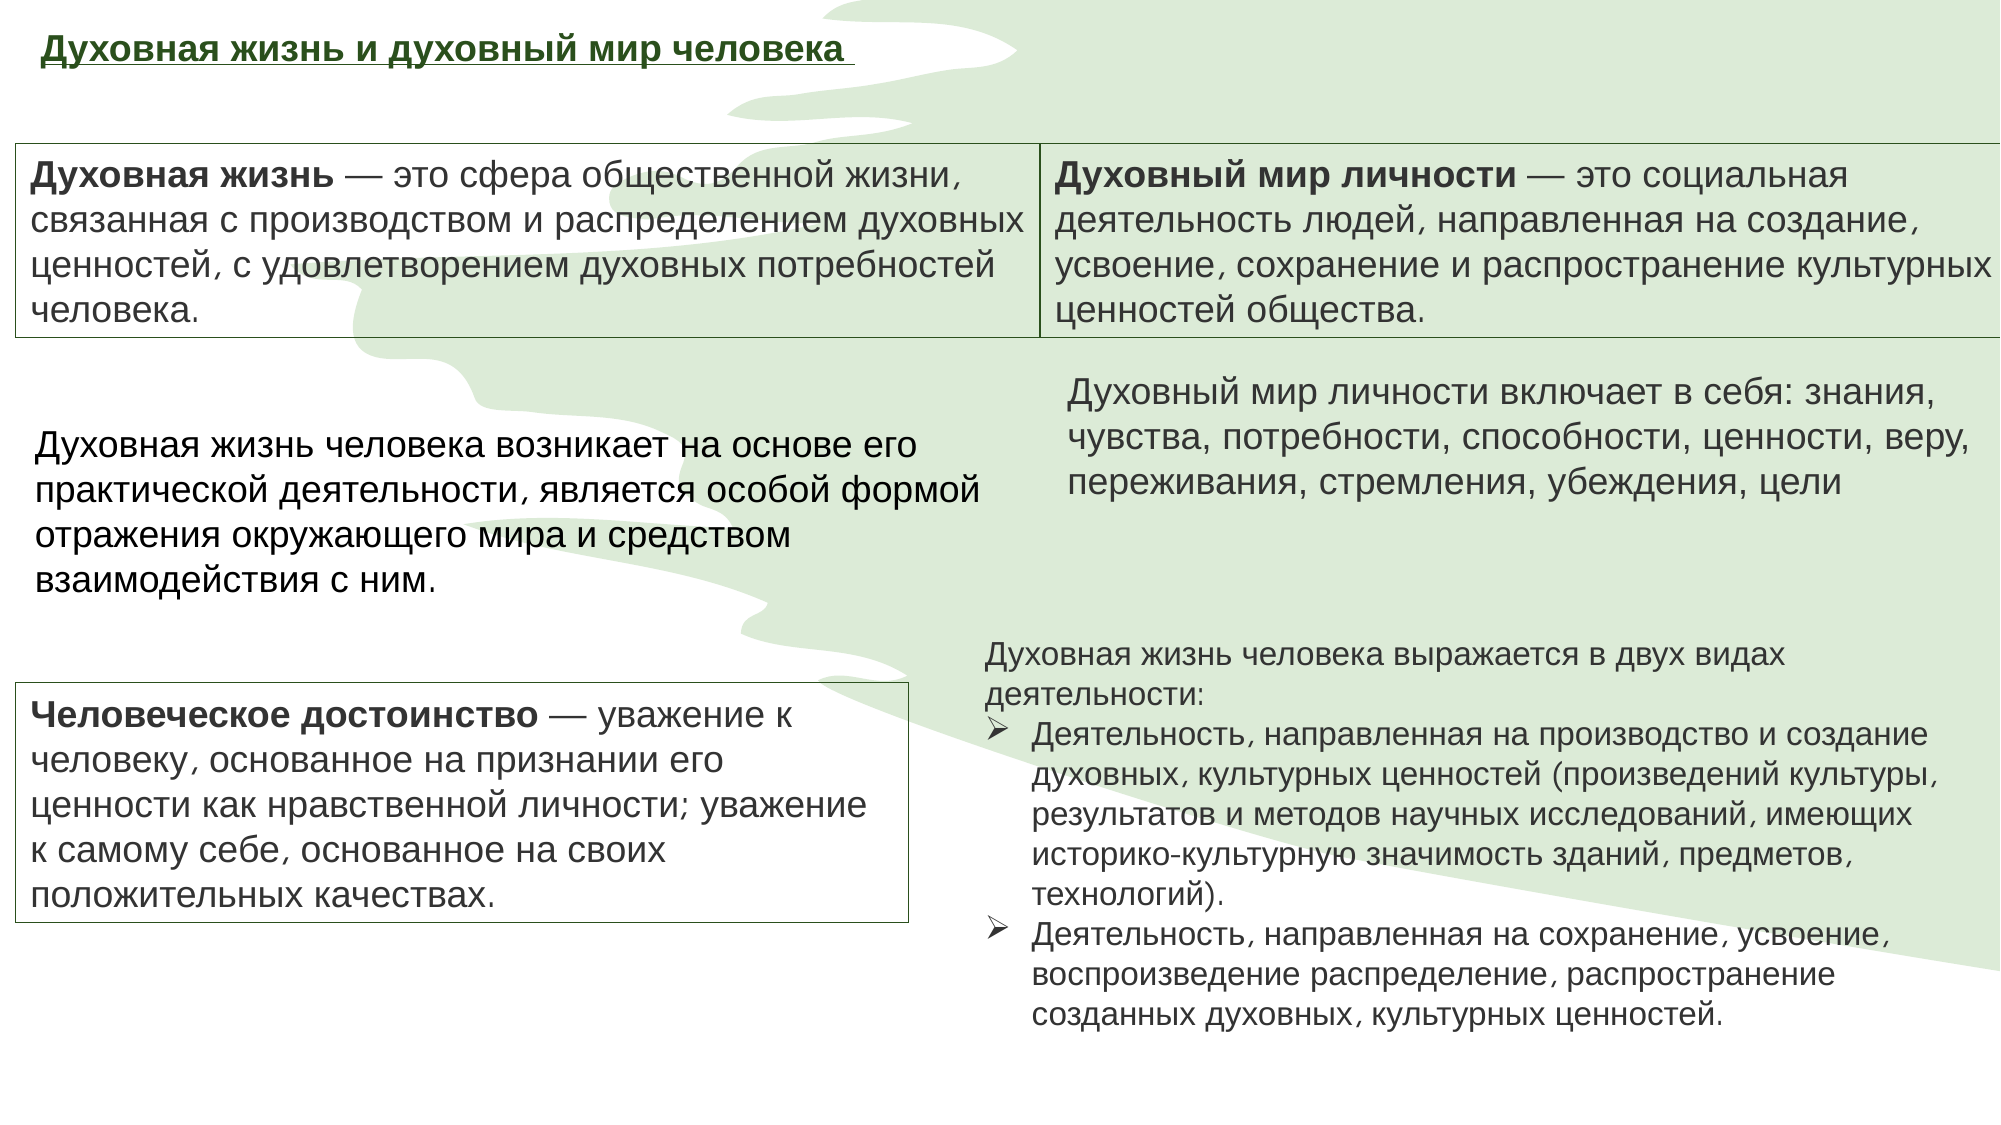

Духовная жизнь и духовный мир человека
Духовная жизнь — это сфера общественной жизни, связанная с производством и распределением духовных ценностей, с удовлетворением духовных потребностей человека.
Духовный мир личности — это социальная деятельность людей, направленная на создание, усвоение, сохранение и распространение культурных ценностей общества.
Духовный мир личности включает в себя: знания, чувства, потребности, способности, ценности, веру, переживания, стремления, убеждения, цели
Духовная жизнь человека возникает на основе его практической деятельности, является особой формой отражения окружающего мира и средством взаимодействия с ним.
Духовная жизнь человека выражается в двух видах деятельности:
Деятельность, направленная на производство и создание духовных, культурных ценностей (произведений культуры, результатов и методов научных исследований, имеющих историко-культурную значимость зданий, предметов, технологий).
Деятельность, направленная на сохранение, усвоение, воспроизведение распределение, распространение созданных духовных, культурных ценностей.
Человеческое достоинство — уважение к человеку, основанное на признании его ценности как нравственной личности; уважение к самому себе, основанное на своих положительных качествах.